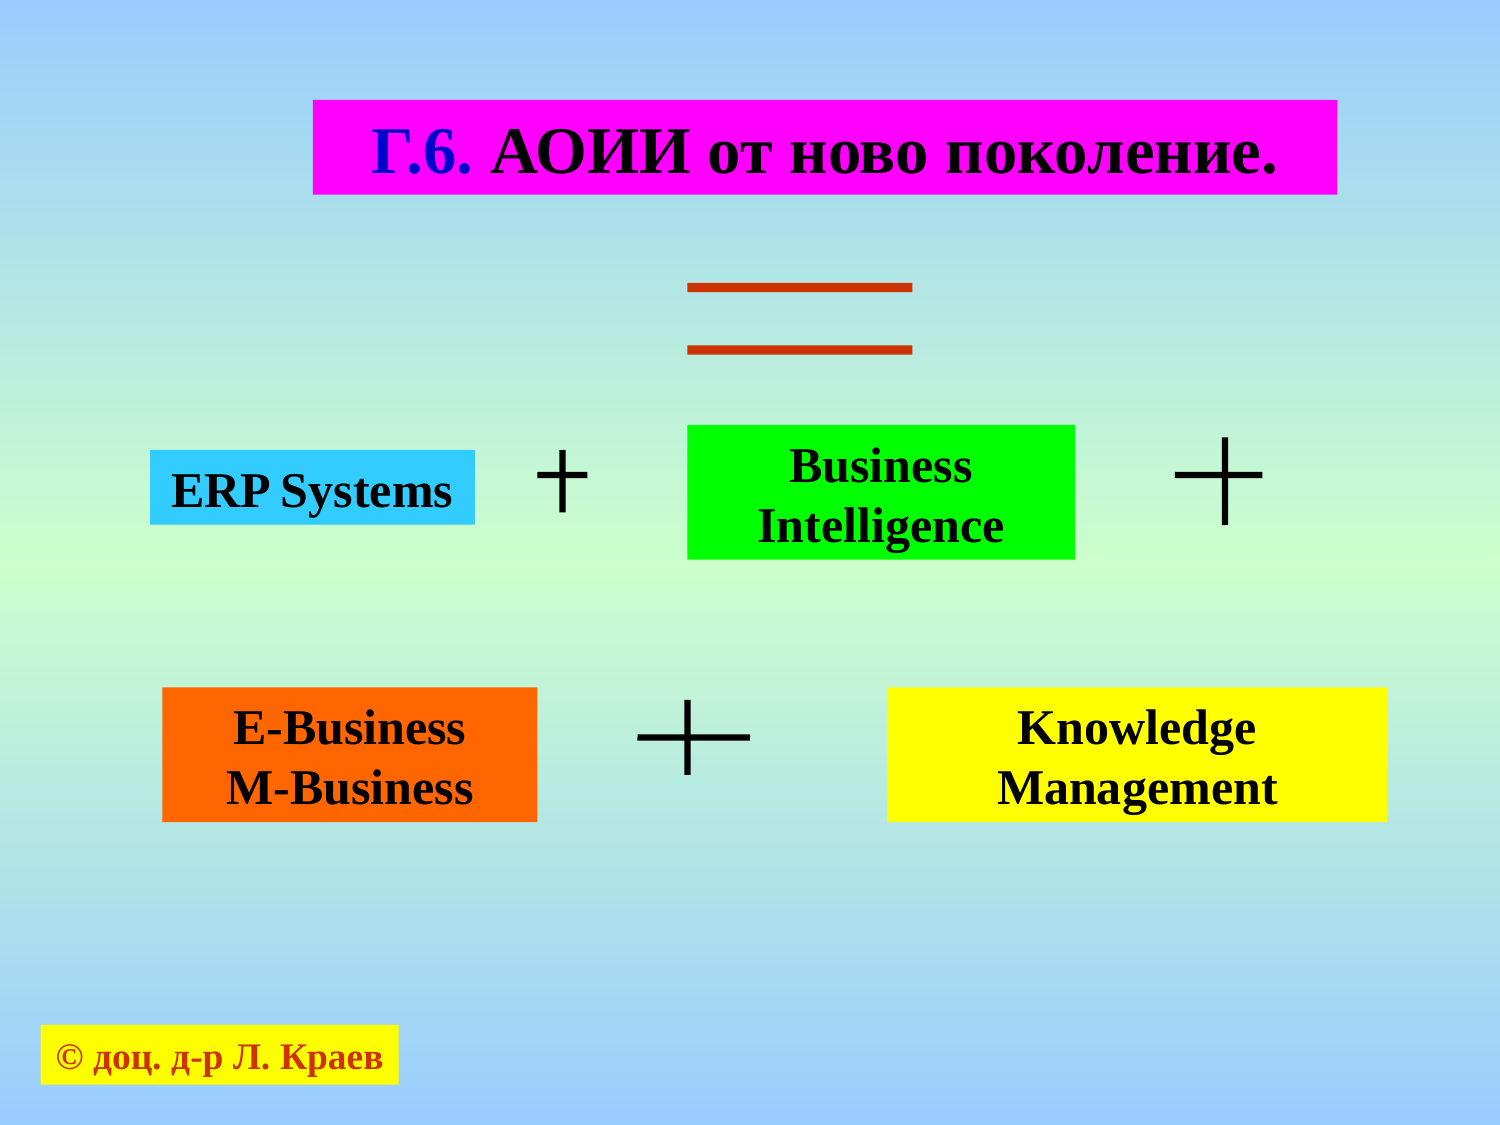

Г.6. АОИИ от ново поколение.

Business Intelligence

ERP Systems

E-Business
M-Business
Knowledge Management

© доц. д-р Л. Краев